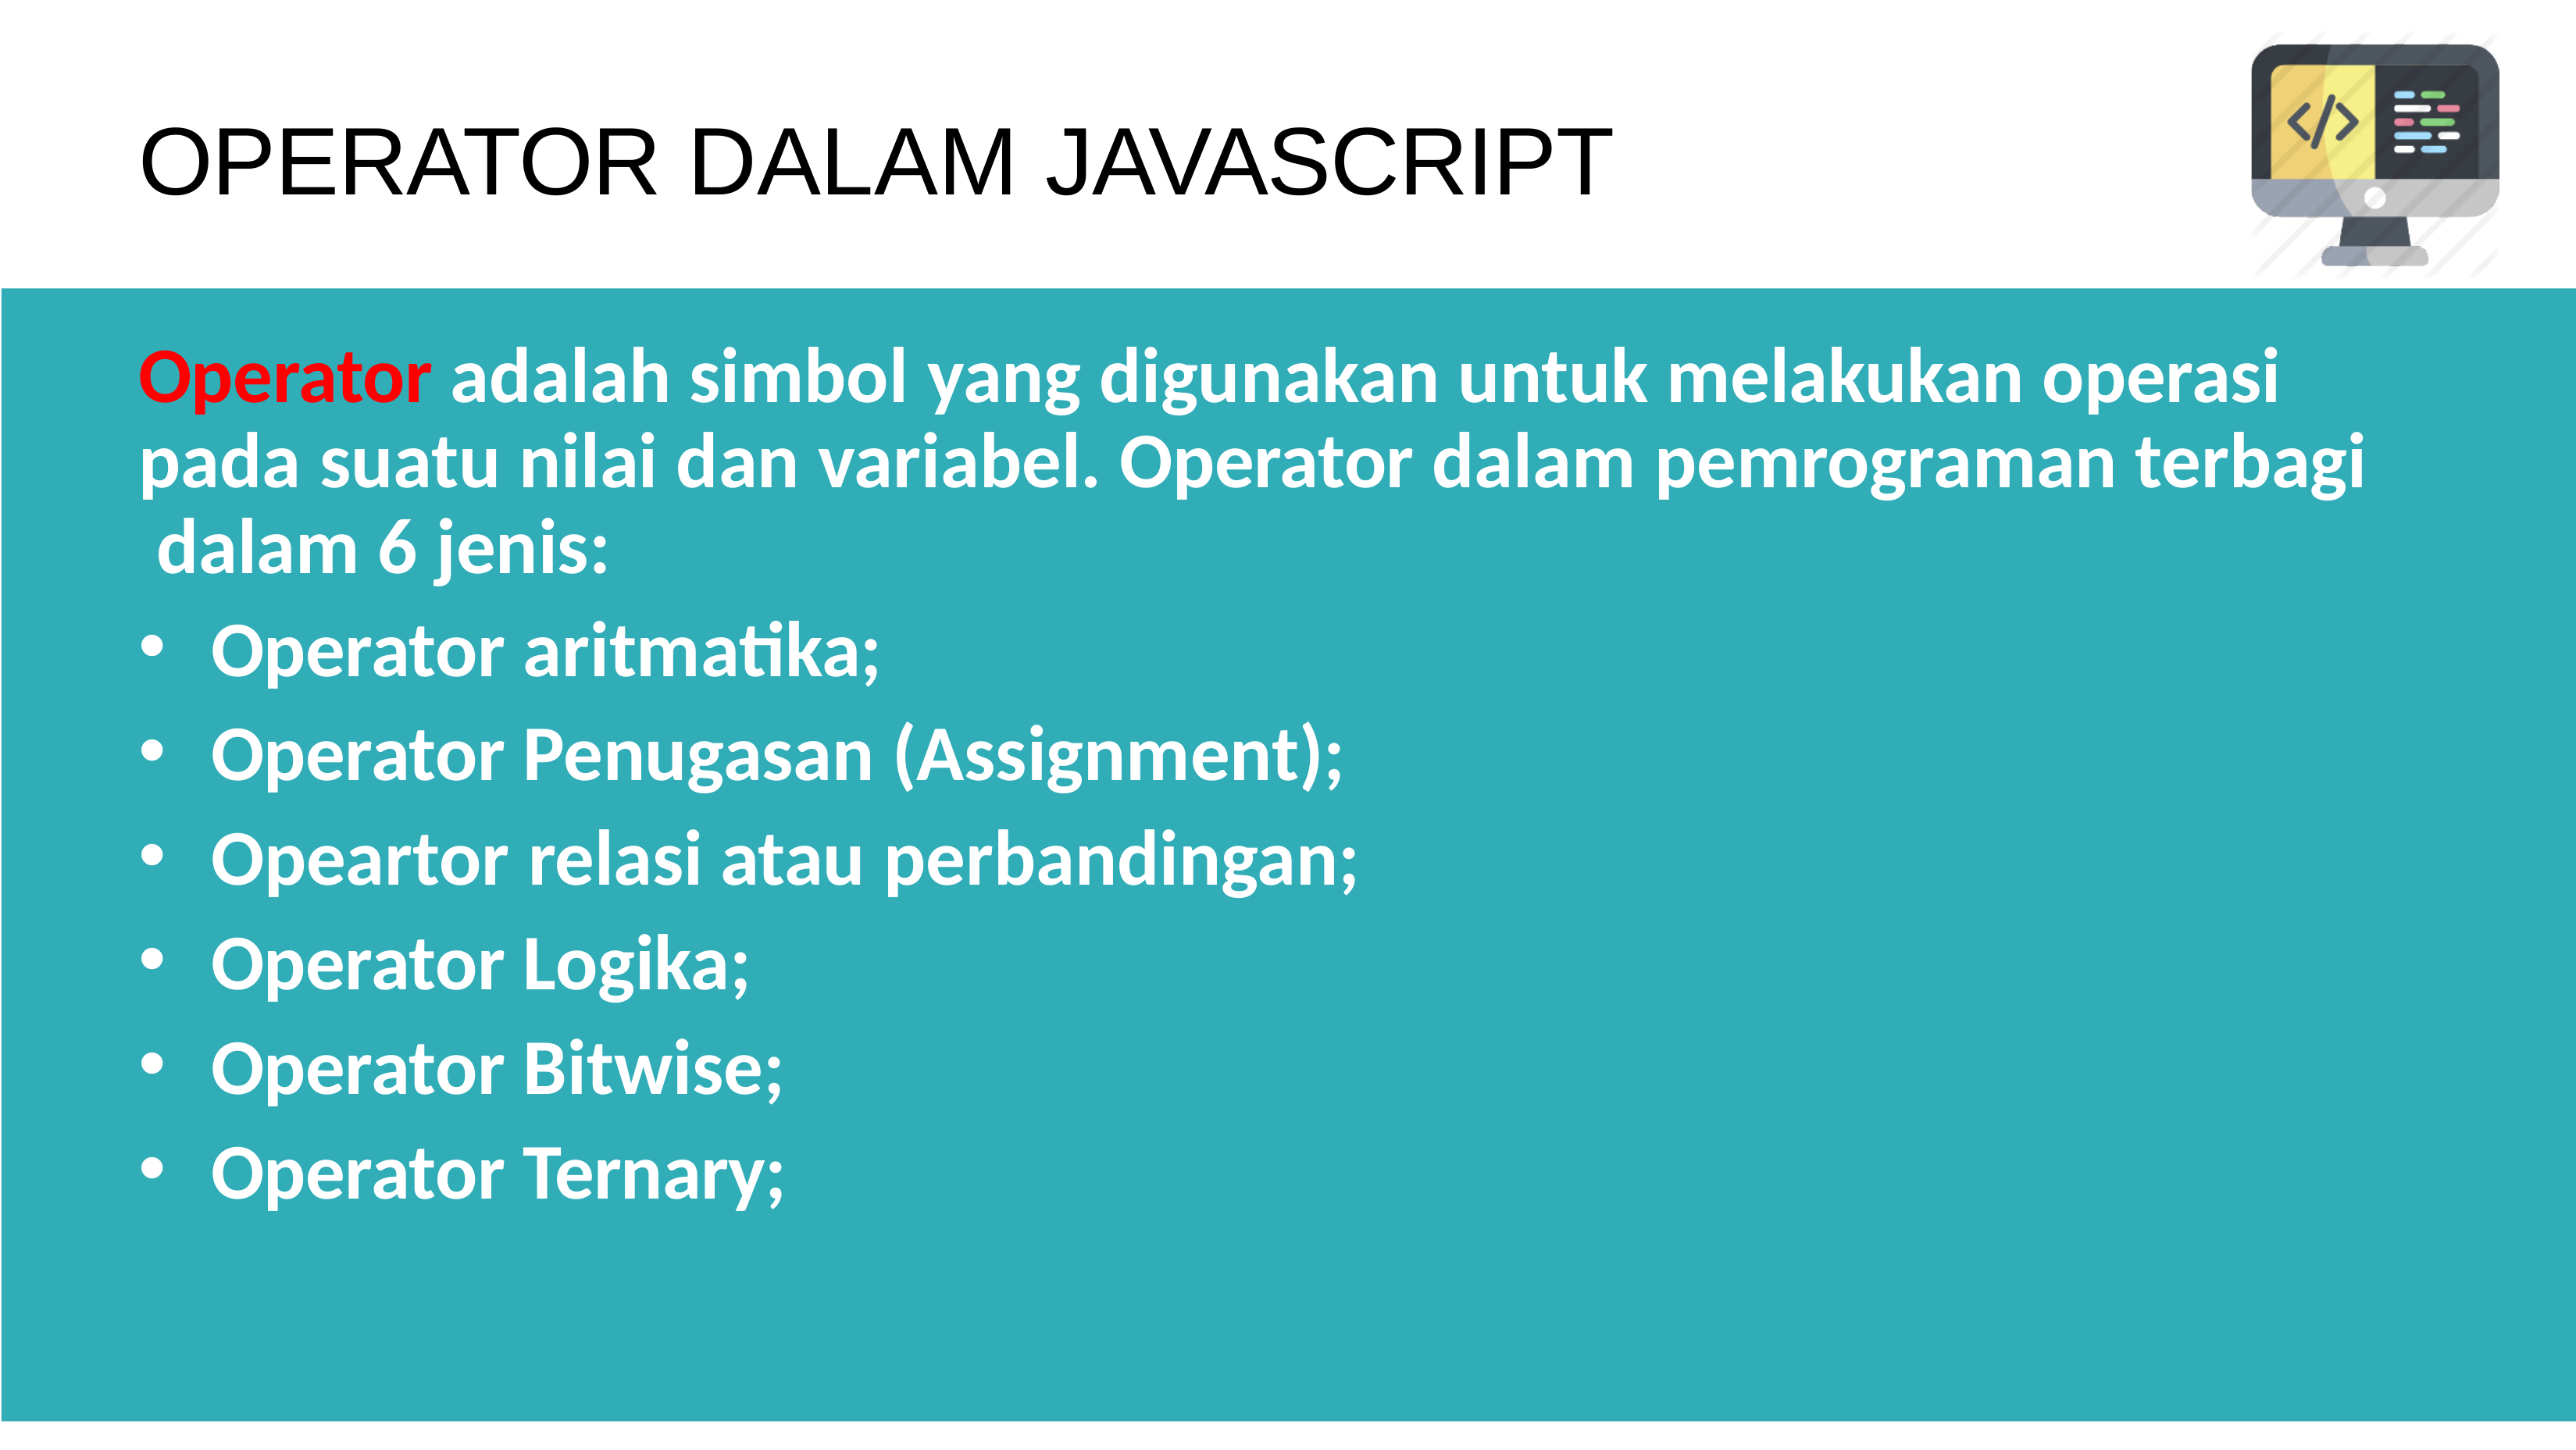

# OPERATOR DALAM JAVASCRIPT

Operator adalah simbol yang digunakan untuk melakukan operasi  pada suatu nilai dan variabel. Operator dalam pemrograman terbagi  dalam 6 jenis:
Operator aritmatika;
Operator Penugasan (Assignment);
Opeartor relasi atau perbandingan;
Operator Logika;
Operator Bitwise;
Operator Ternary;